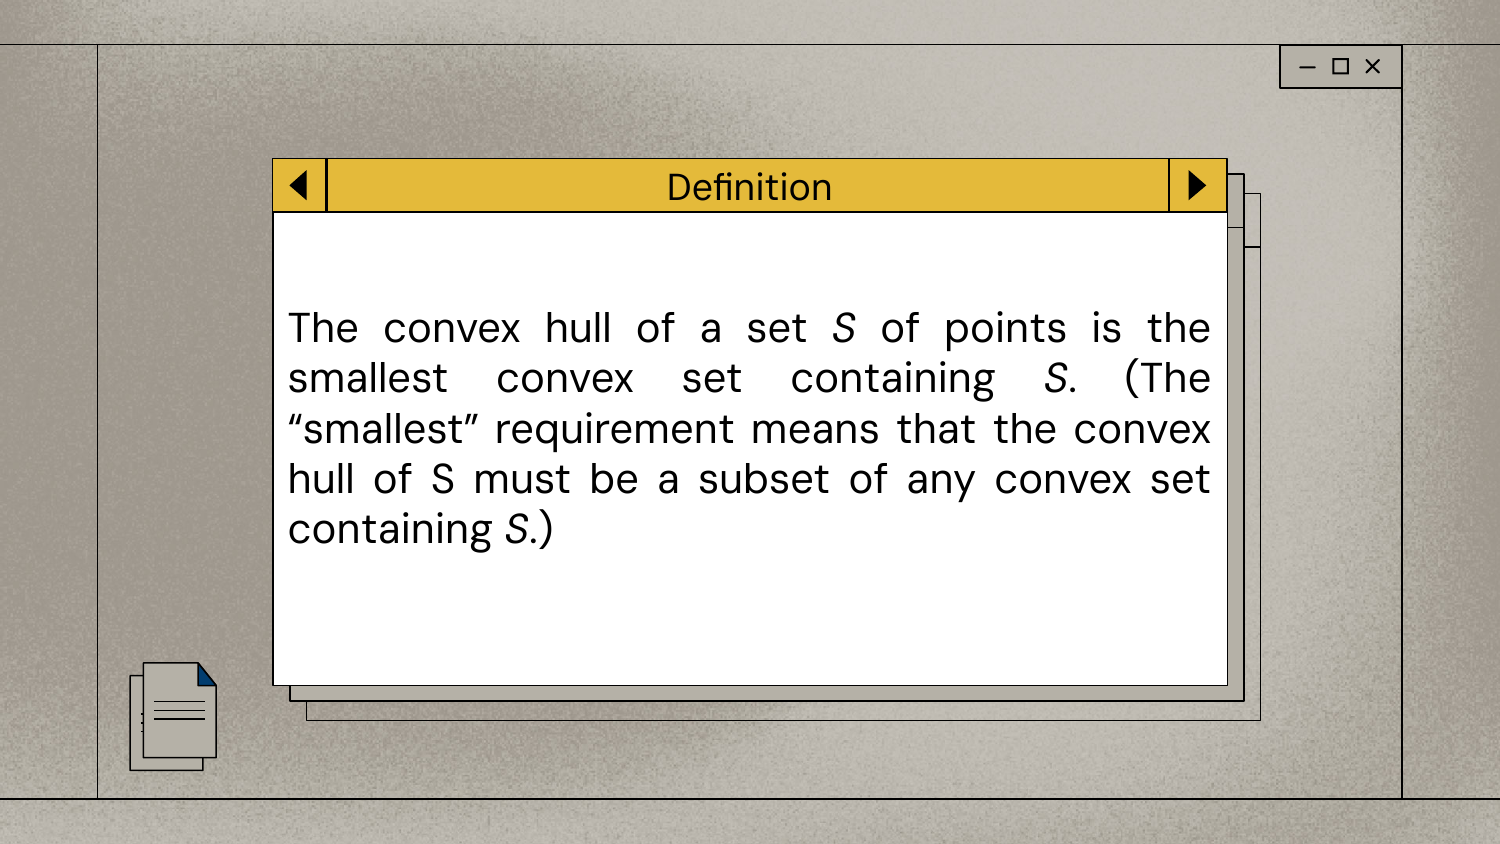

Definition

The convex hull of a set S of points is the smallest convex set containing S. (The “smallest” requirement means that the convex hull of S must be a subset of any convex set containing S.)